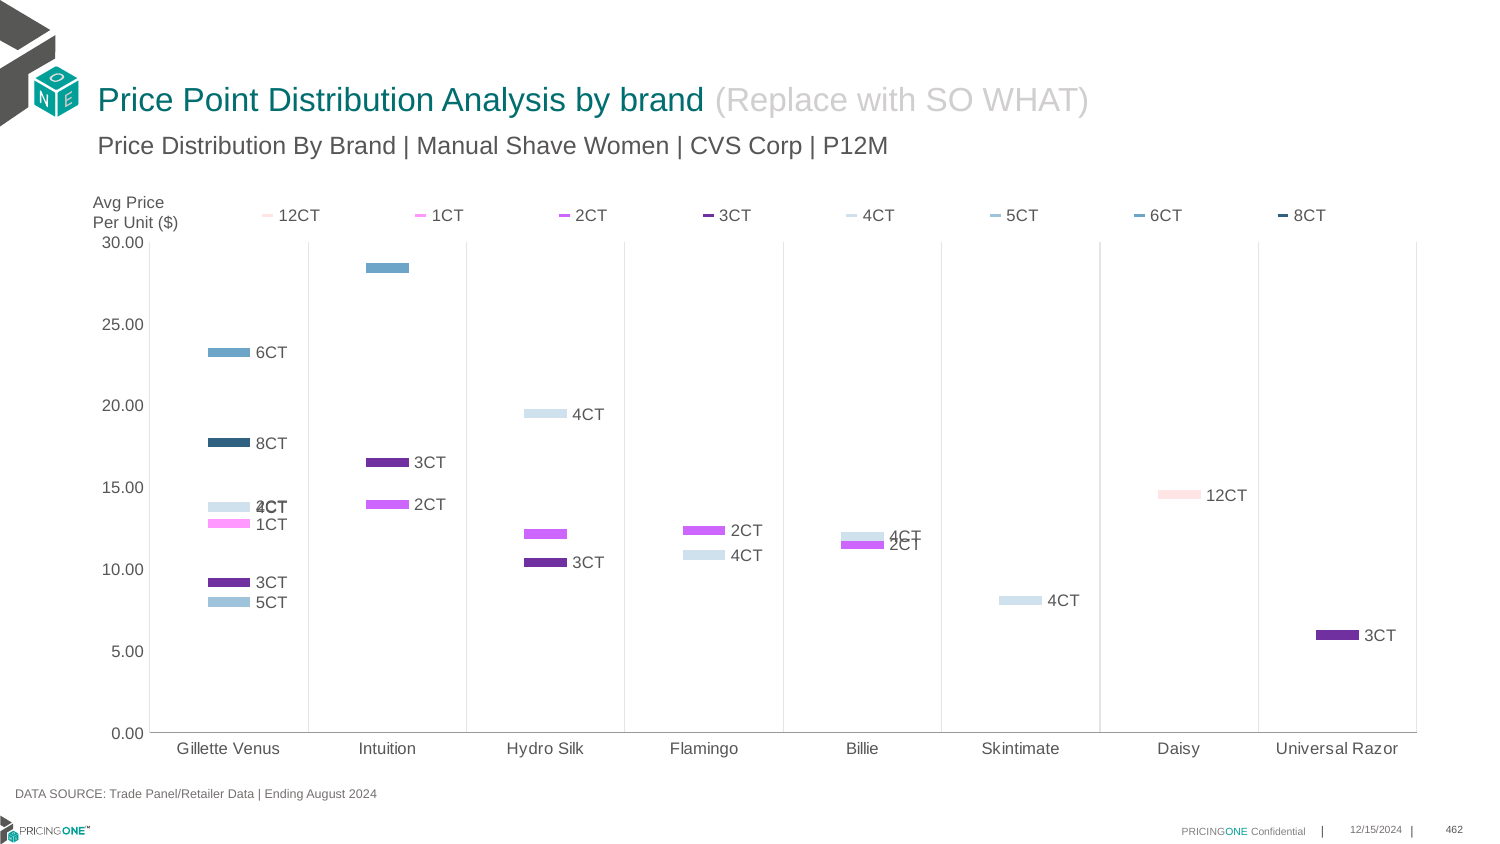

# Price Point Distribution Analysis by brand (Replace with SO WHAT)
Price Distribution By Brand | Manual Shave Women | CVS Corp | P12M

### Chart

| Category | 12CT | 1CT | 2CT | 3CT | 4CT | 5CT | 6CT | 8CT |
|---|---|---|---|---|---|---|---|---|
| Gillette Venus | None | 12.77432298525366 | 13.824768786186953 | 9.191213246033385 | 13.798961075341829 | 7.97992031179505 | 23.25100417630942 | 17.720908722109534 |
| Intuition | None | None | 13.946127992985923 | 16.532702340736 | None | None | 28.415660496424064 | None |
| Hydro Silk | None | None | 12.145933759326383 | 10.3981735329478 | 19.498712572647687 | None | None | None |
| Flamingo | None | None | 12.377212734432877 | None | 10.851963768709204 | None | None | None |
| Billie | None | None | 11.537165123005963 | None | 12.001885592593688 | None | None | None |
| Skintimate | None | None | None | None | 8.09071383949888 | None | None | None |
| Daisy | 14.548450671036706 | None | None | None | None | None | None | None |
| Universal Razor | None | None | None | 5.969746647813821 | None | None | None | None |
Avg Price
Per Unit ($)
DATA SOURCE: Trade Panel/Retailer Data | Ending August 2024
12/15/2024
462